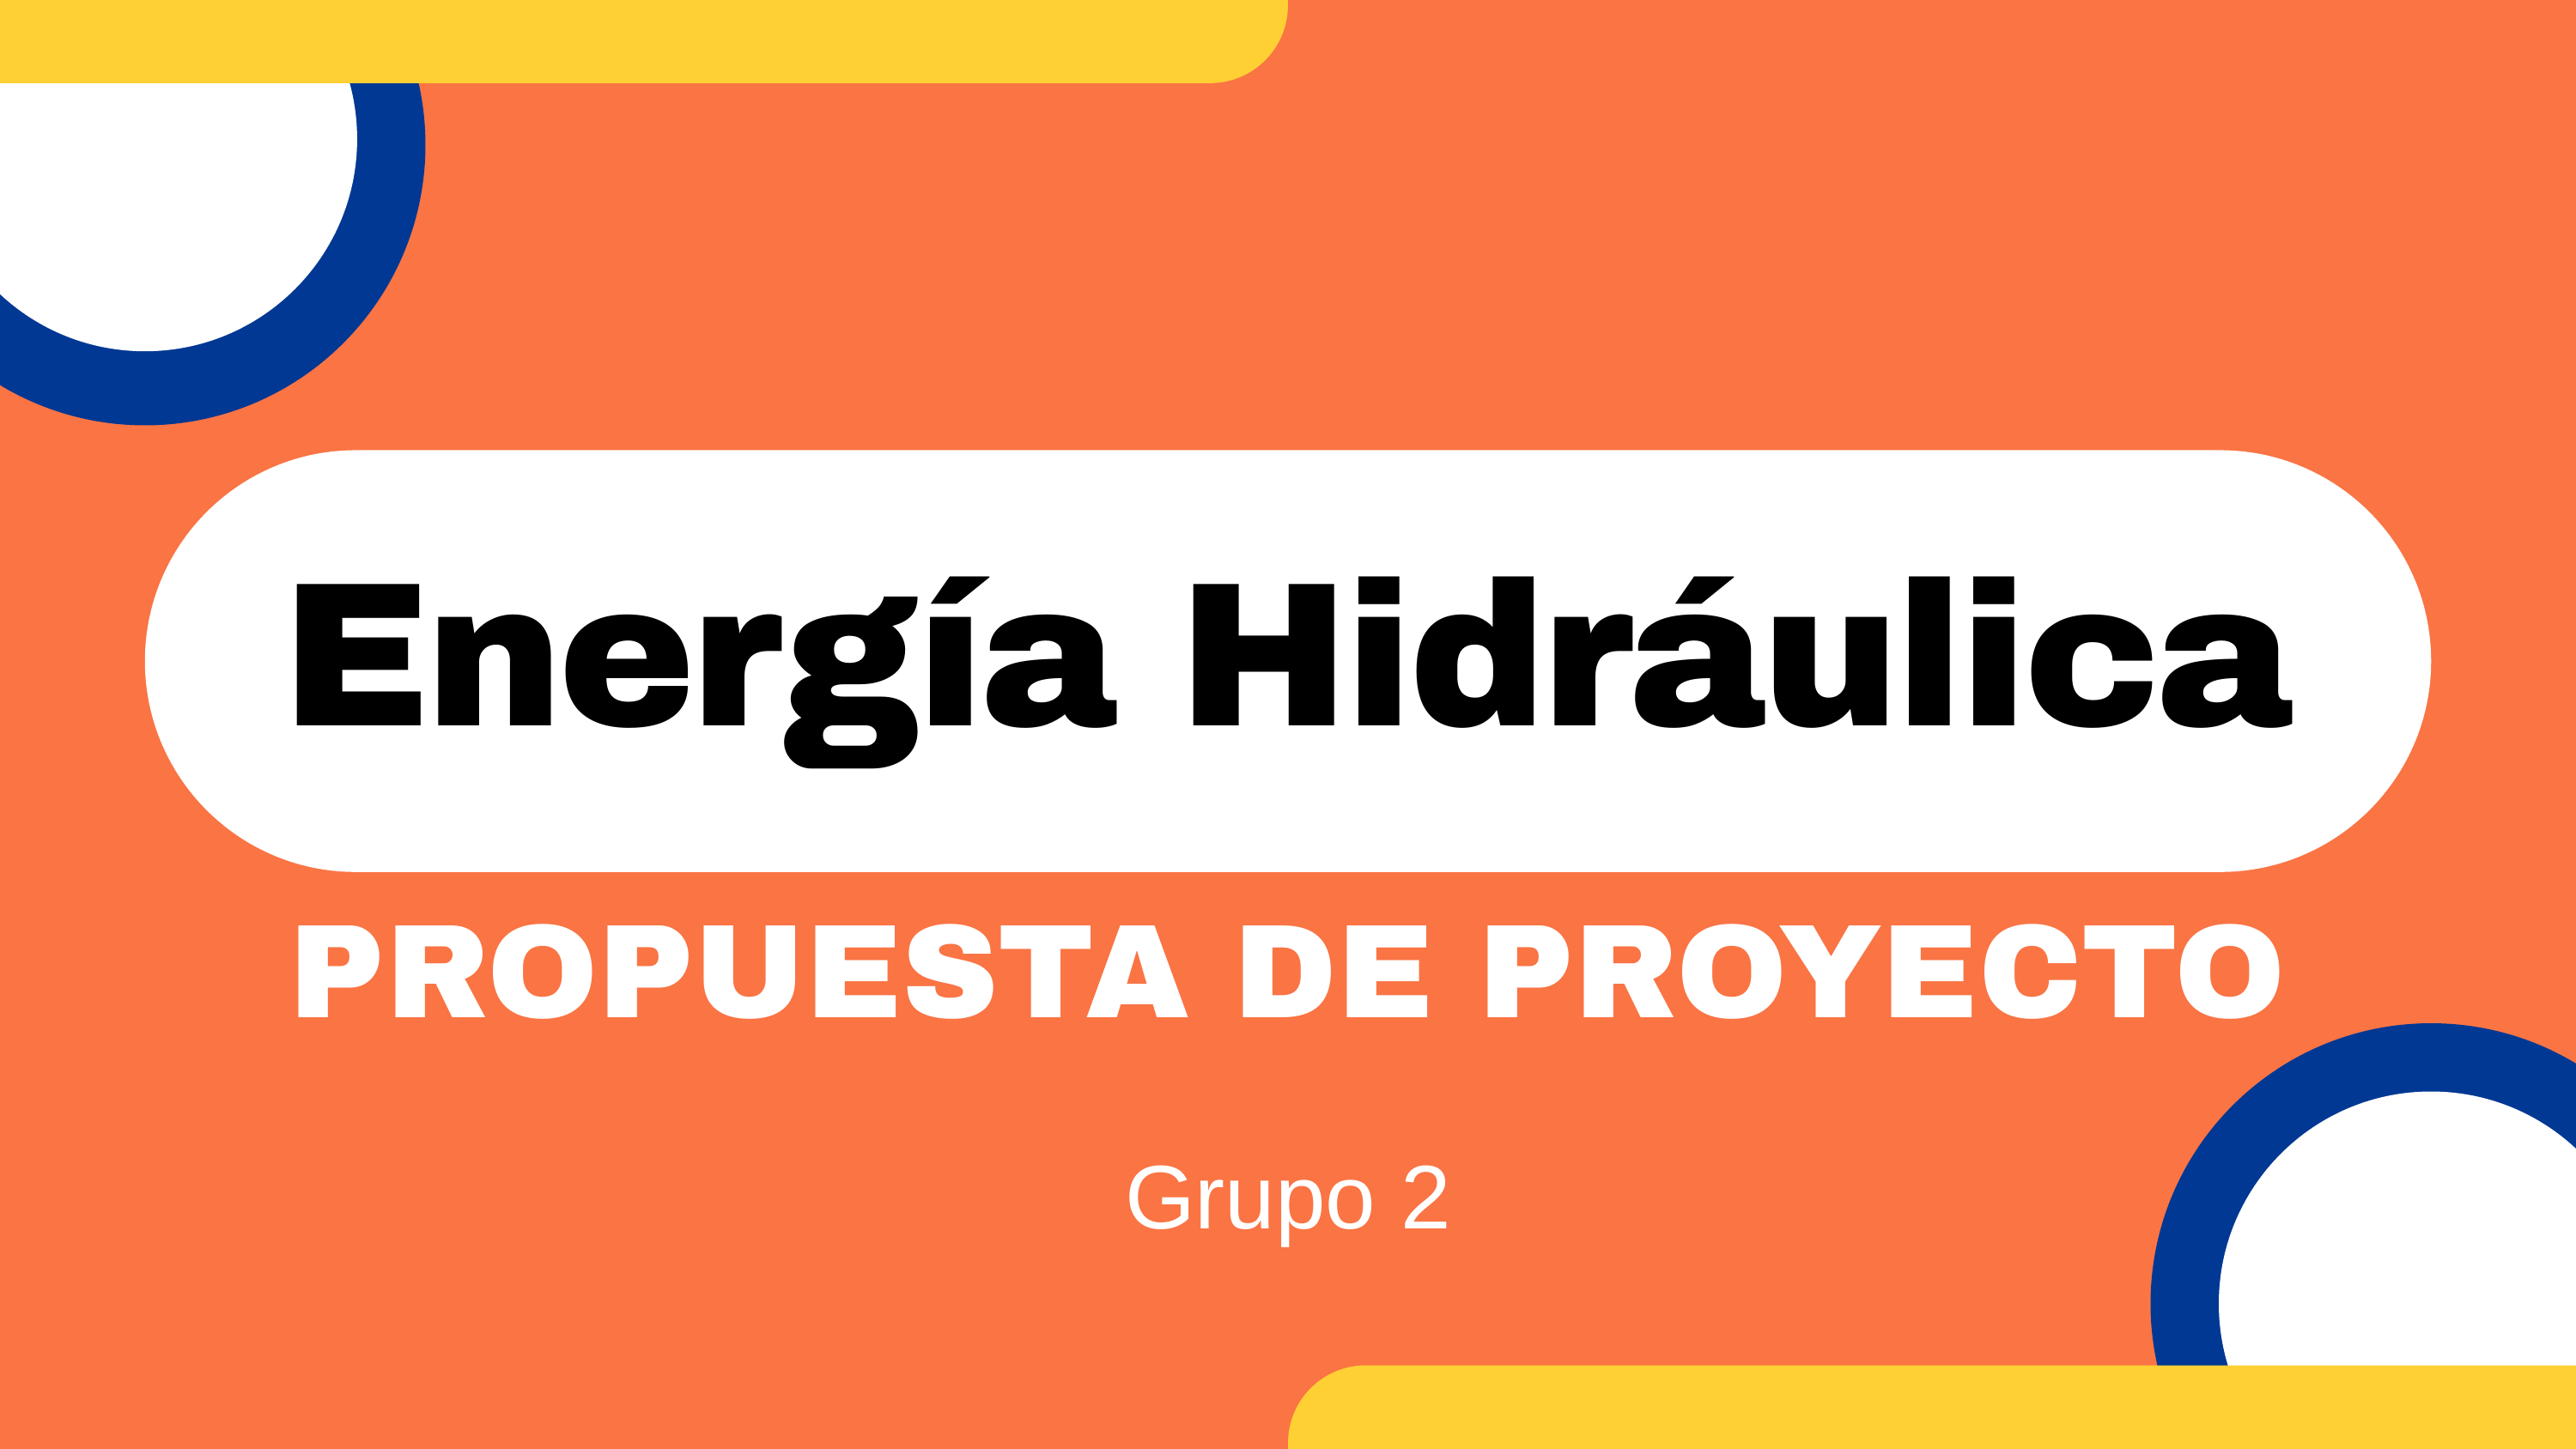

Energía Hidráulica
PROPUESTA DE PROYECTO

Grupo 2